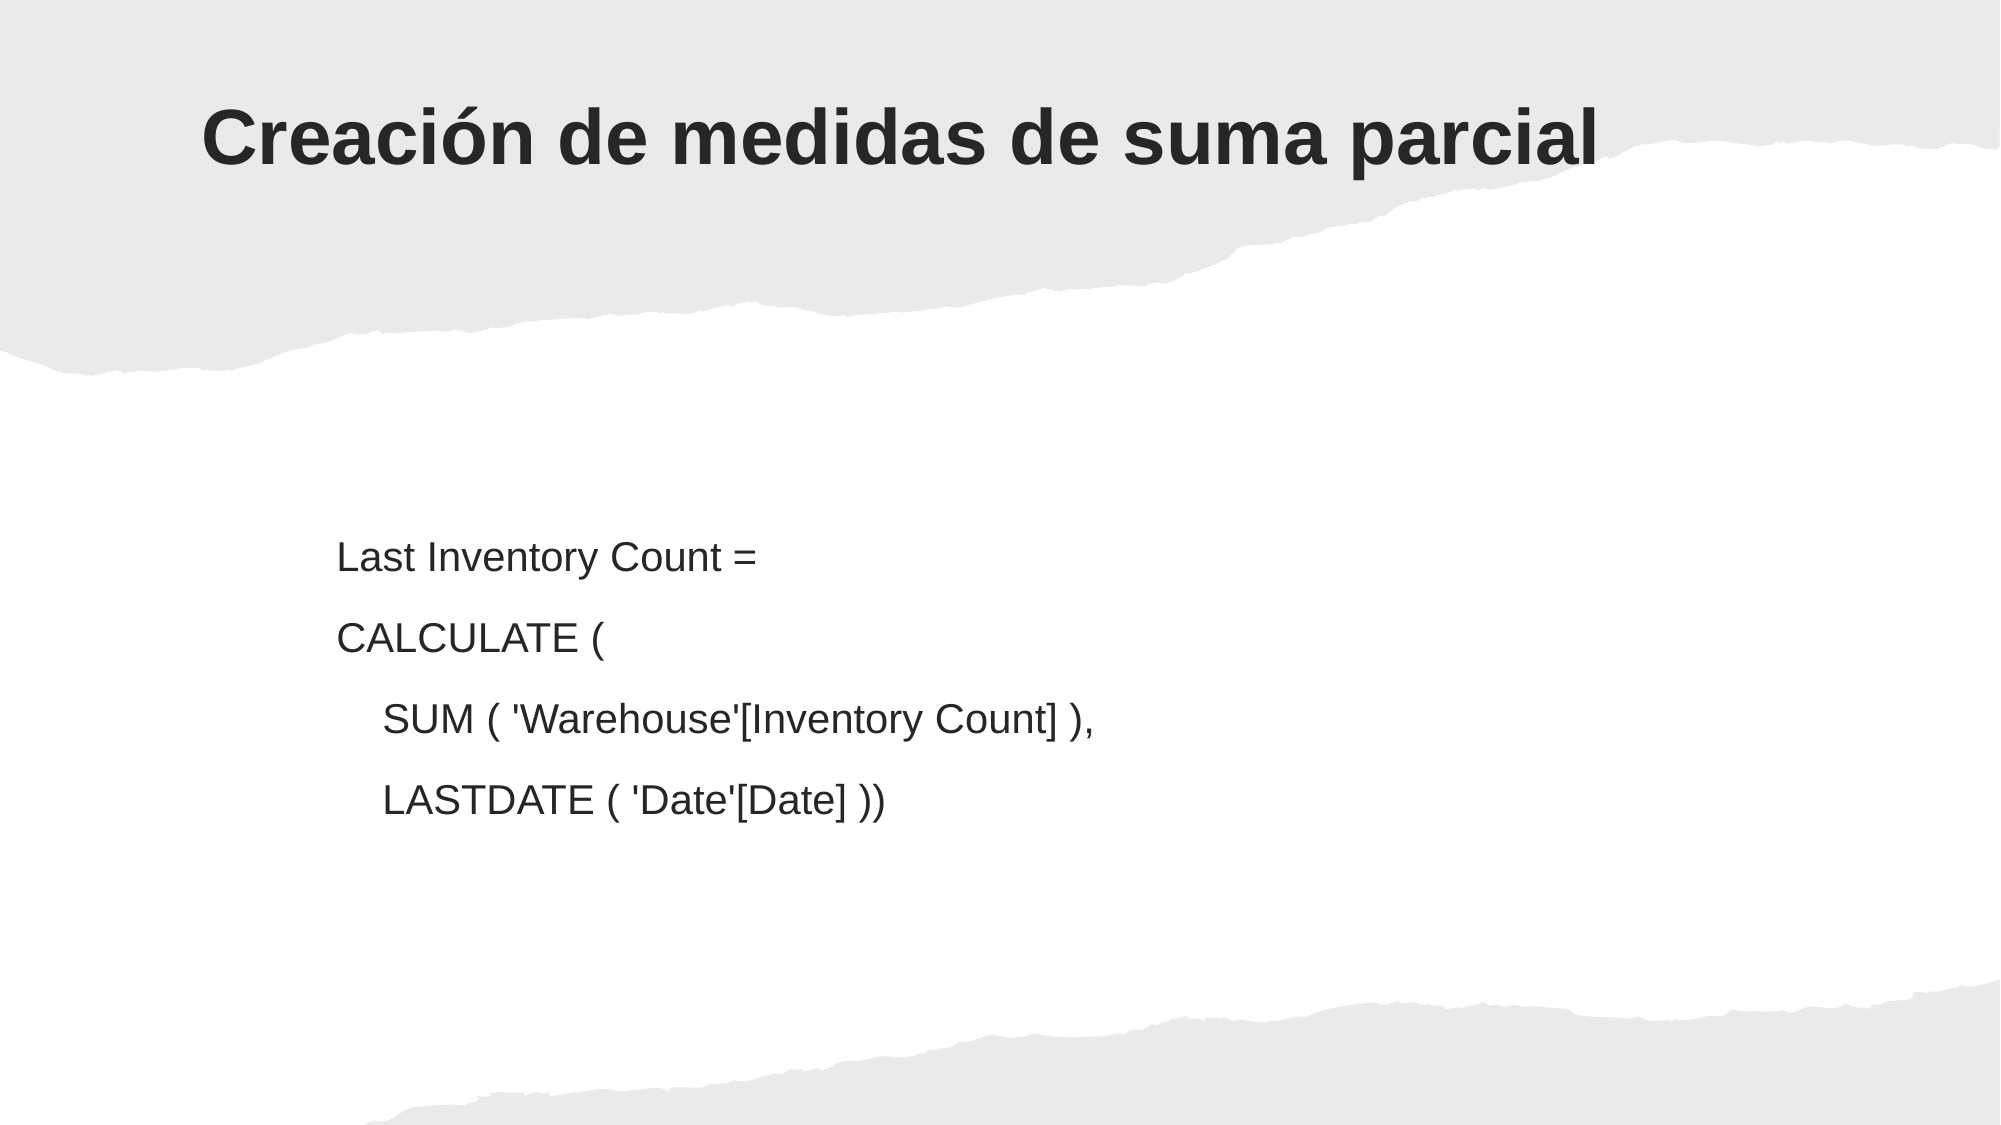

# Creación de medidas de suma parcial
Last Inventory Count =
CALCULATE (
    SUM ( 'Warehouse'[Inventory Count] ),
    LASTDATE ( 'Date'[Date] ))